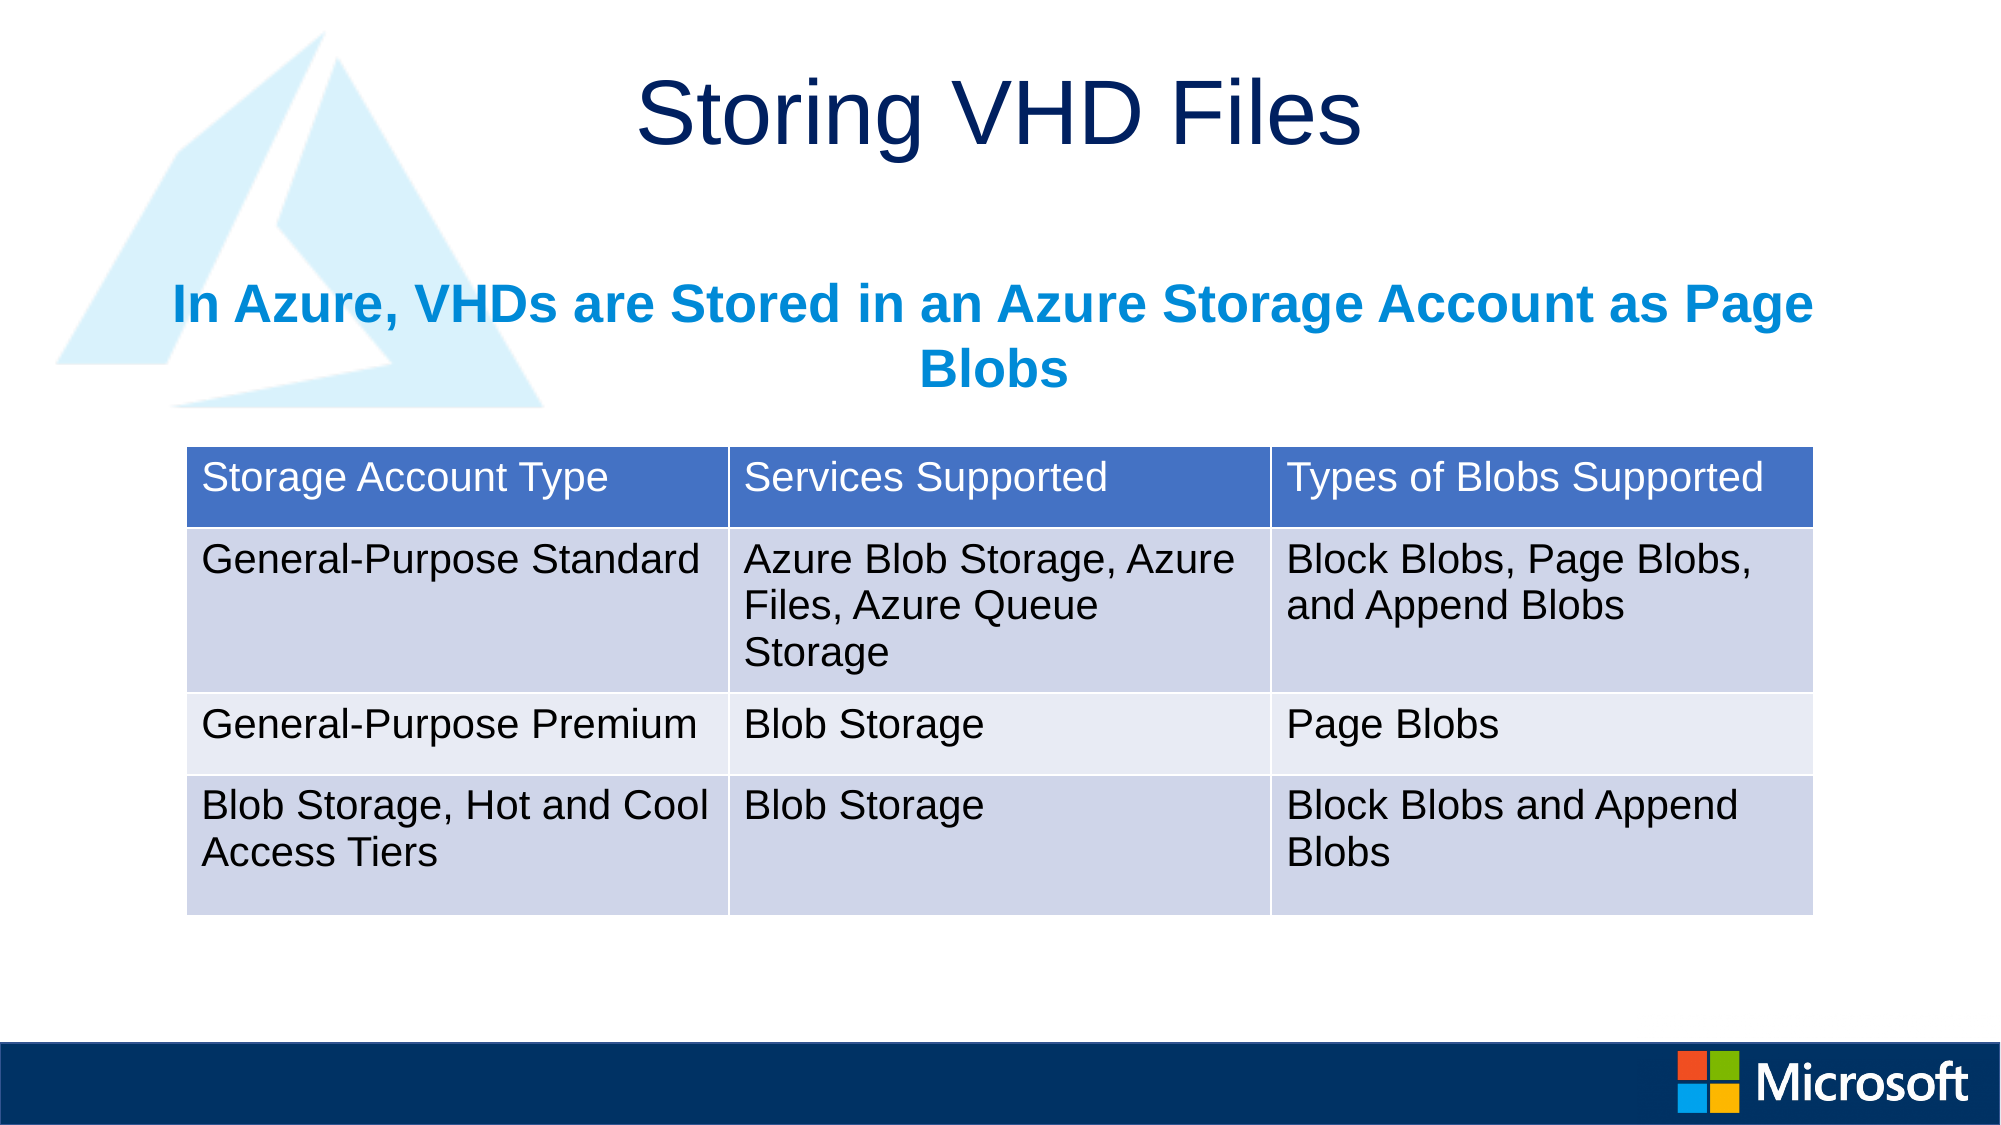

# Storing VHD Files
In Azure, VHDs are Stored in an Azure Storage Account as Page Blobs

| Storage Account Type | Services Supported | Types of Blobs Supported |
| --- | --- | --- |
| General-Purpose Standard | Azure Blob Storage, Azure Files, Azure Queue Storage | Block Blobs, Page Blobs, and Append Blobs |
| General-Purpose Premium | Blob Storage | Page Blobs |
| Blob Storage, Hot and Cool Access Tiers | Blob Storage | Block Blobs and Append Blobs |